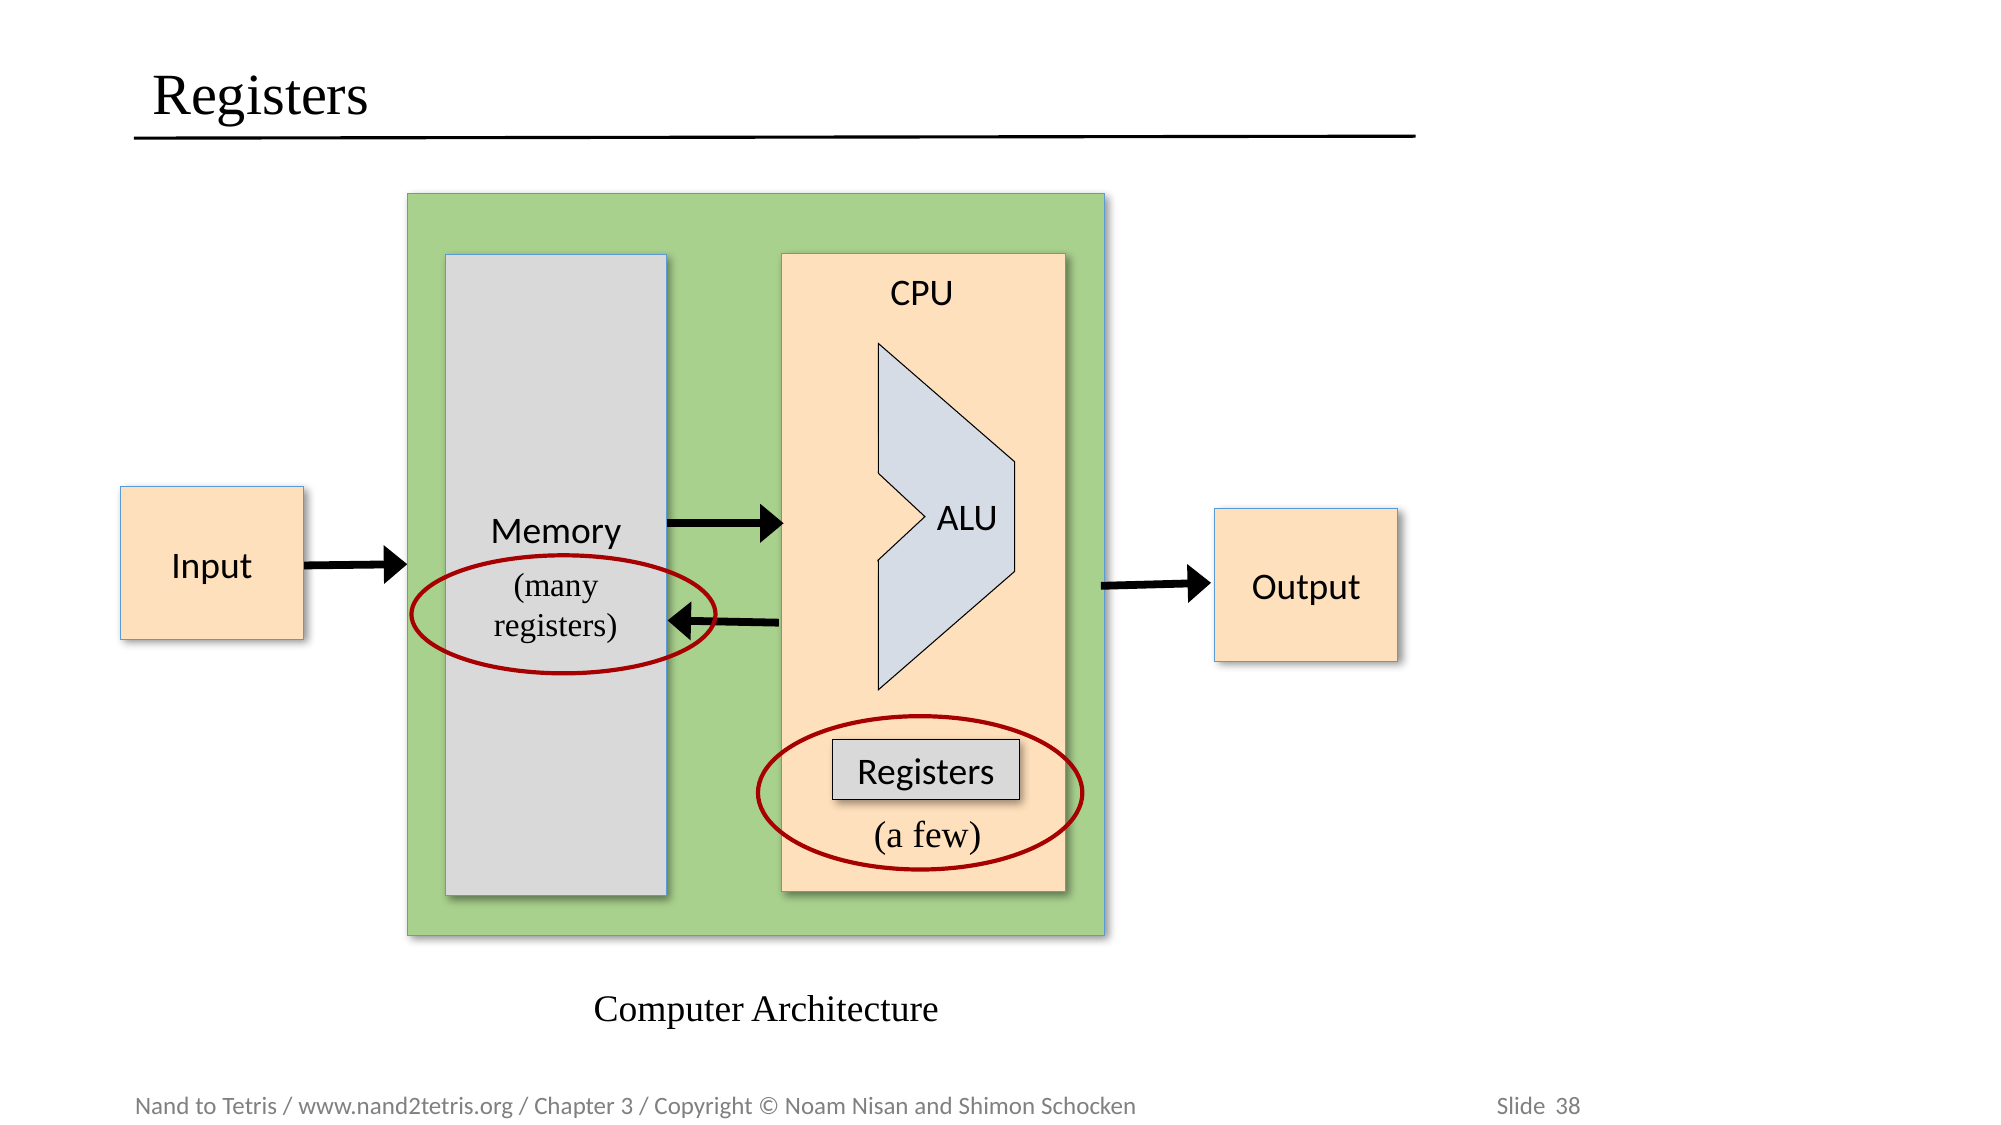

# Registers

Memory
(many registers)
CPU

ALU

Input
Output

Registers
(a few)
Computer Architecture